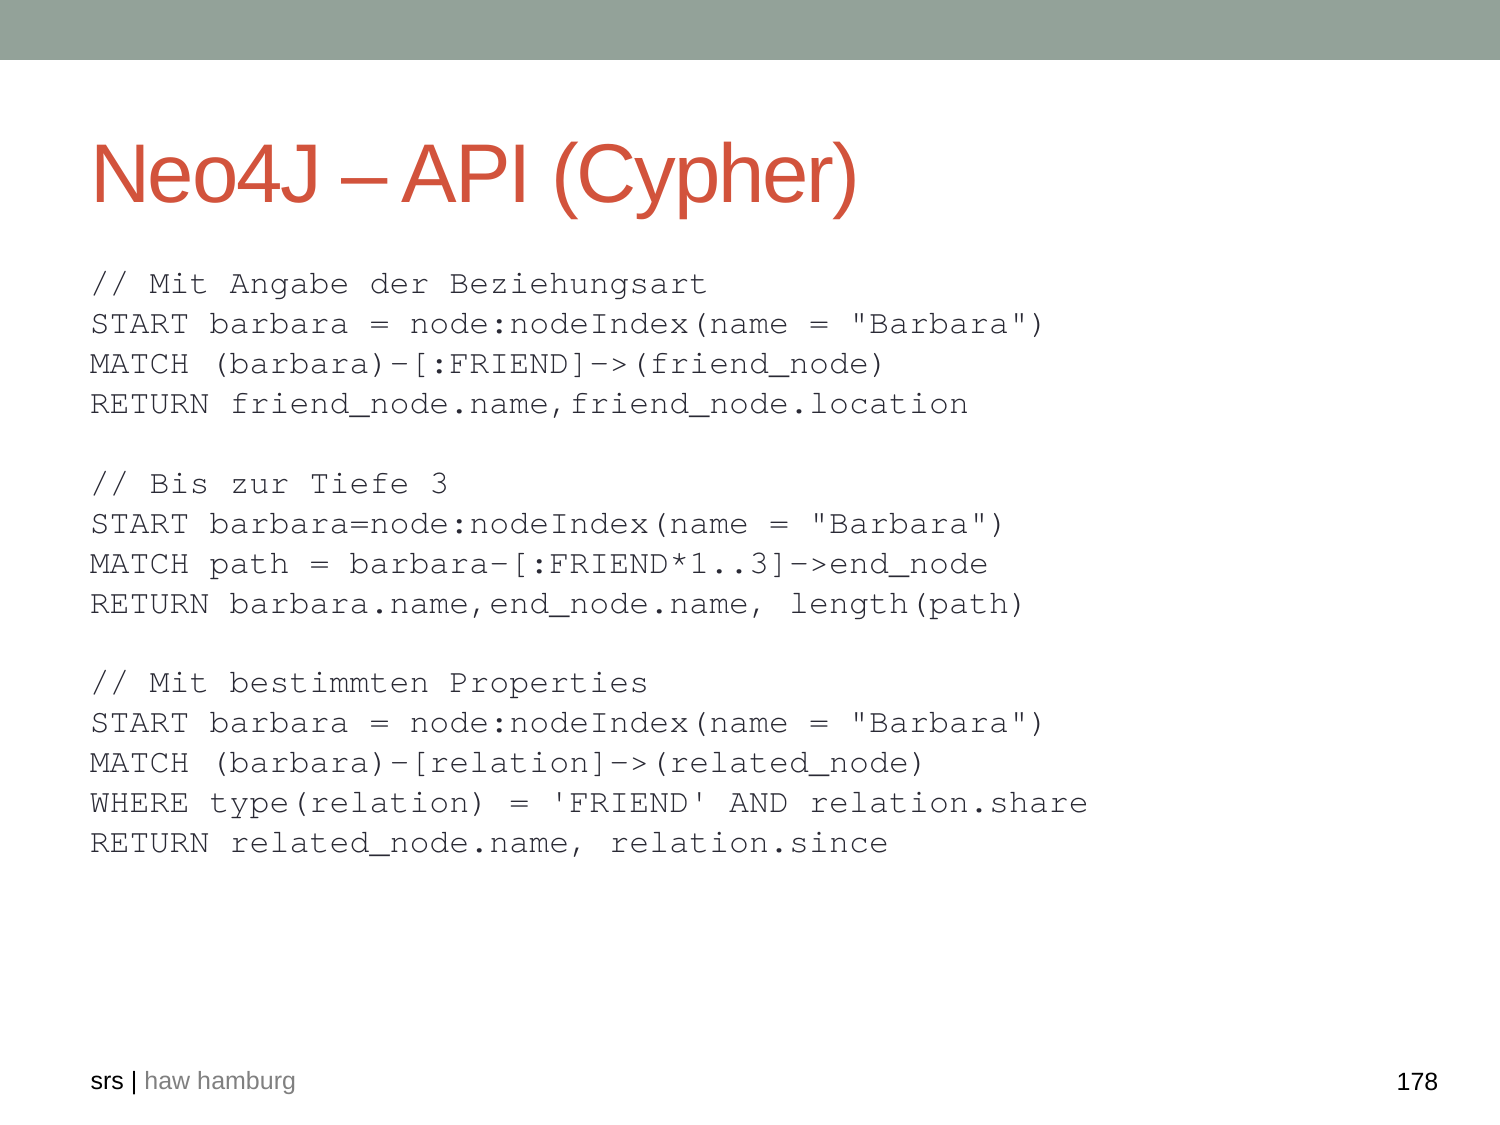

# Neo4J – API (Cypher)
// Mit Angabe der Beziehungsart
START barbara = node:nodeIndex(name = "Barbara")
MATCH (barbara)-[:FRIEND]->(friend_node)
RETURN friend_node.name,friend_node.location

// Bis zur Tiefe 3
START barbara=node:nodeIndex(name = "Barbara")
MATCH path = barbara-[:FRIEND*1..3]->end_node
RETURN barbara.name,end_node.name, length(path)

// Mit bestimmten Properties
START barbara = node:nodeIndex(name = "Barbara")
MATCH (barbara)-[relation]->(related_node)
WHERE type(relation) = 'FRIEND' AND relation.share
RETURN related_node.name, relation.since